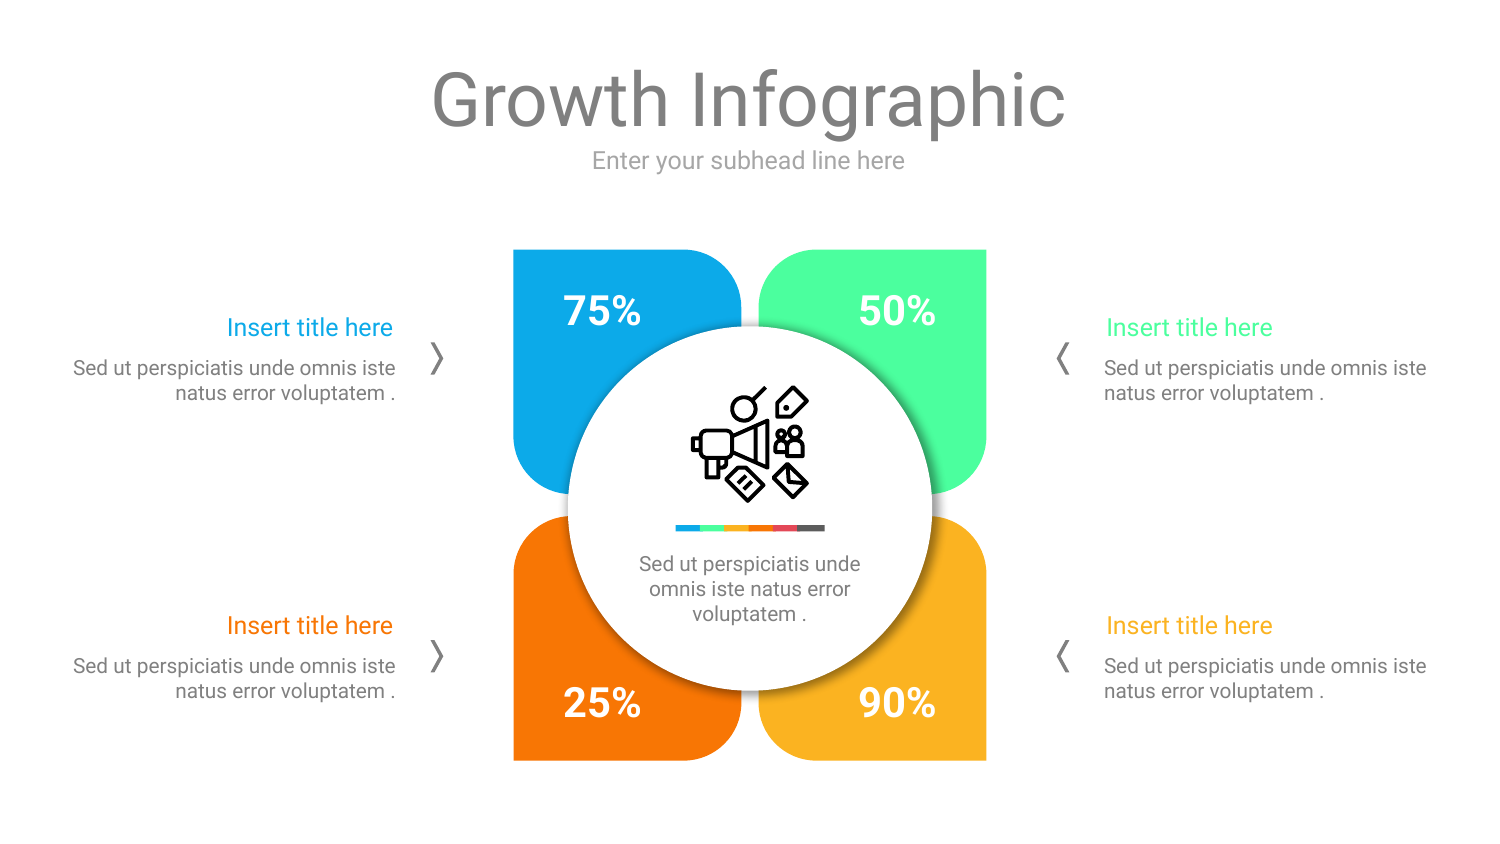

# Growth Infographic
Enter your subhead line here

75%
50%
Insert title here
Sed ut perspiciatis unde omnis iste natus error voluptatem .
Insert title here
Sed ut perspiciatis unde omnis iste natus error voluptatem .

Sed ut perspiciatis unde omnis iste natus error voluptatem .
Insert title here
Sed ut perspiciatis unde omnis iste natus error voluptatem .
Insert title here
Sed ut perspiciatis unde omnis iste natus error voluptatem .

25%
90%